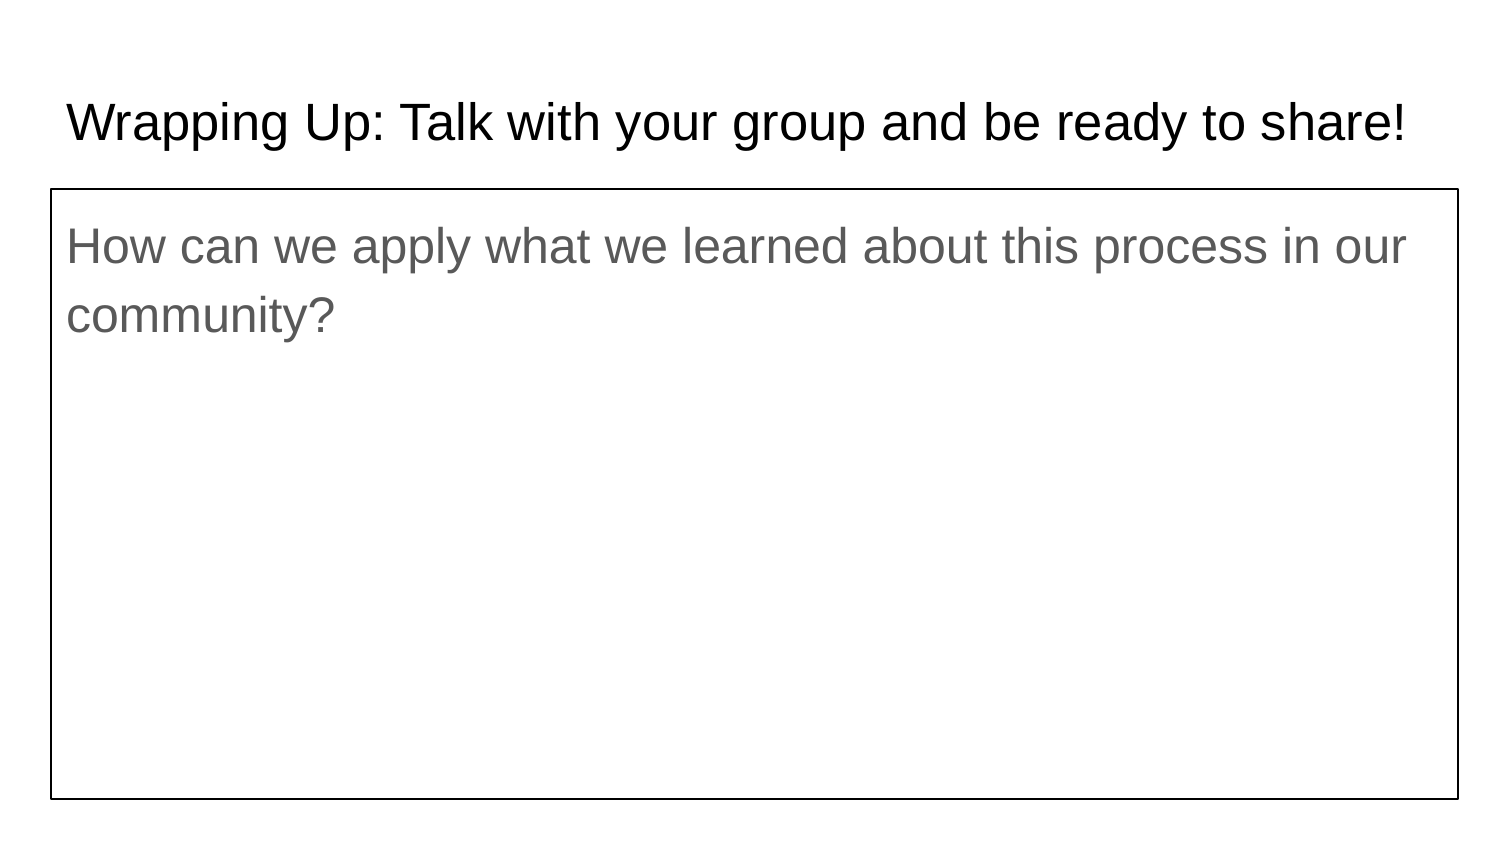

# Wrapping Up: Talk with your group and be ready to share!
How can we apply what we learned about this process in our community?